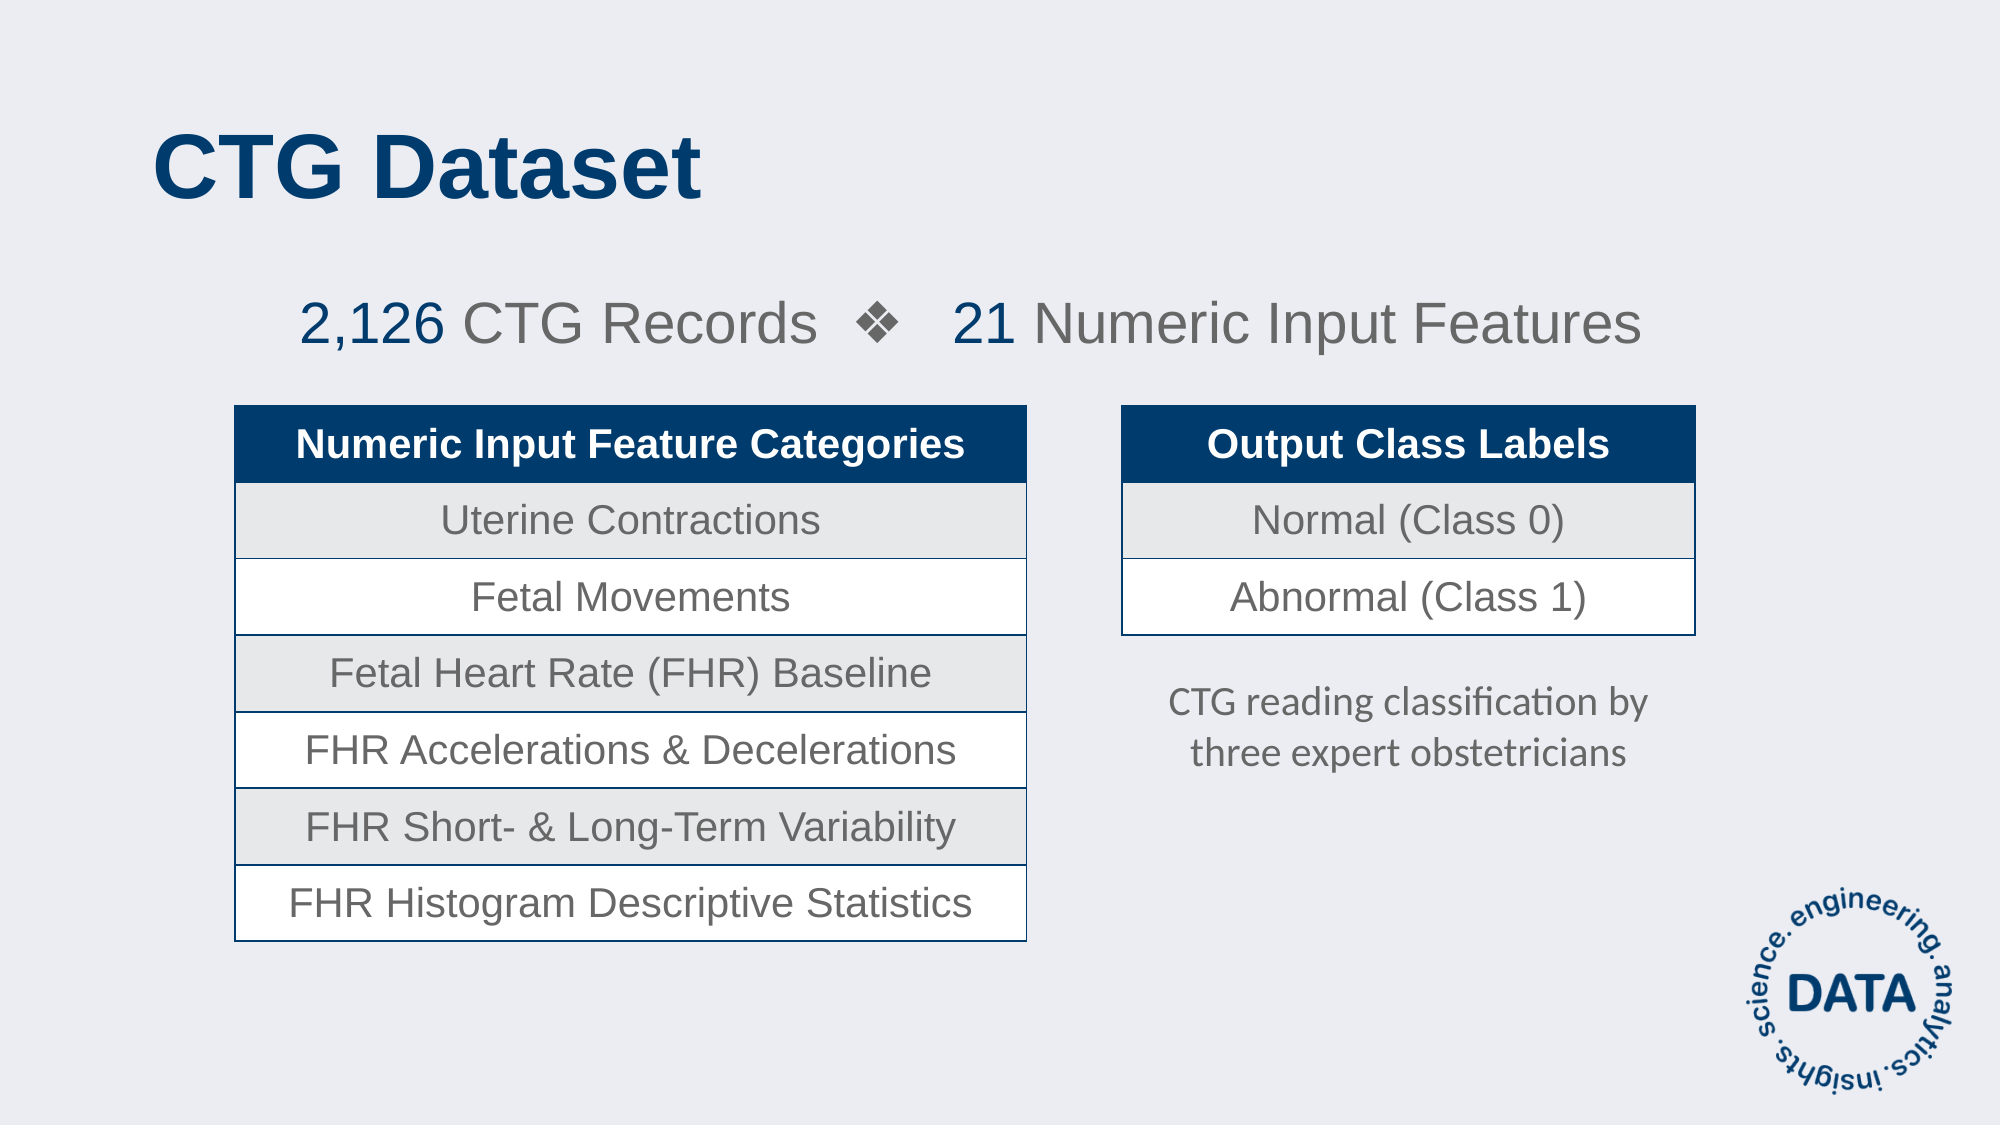

# CTG Dataset
2,126 CTG Records  ❖   21 Numeric Input Features
| Numeric Input Feature Categories |
| --- |
| Uterine Contractions |
| Fetal Movements |
| Fetal Heart Rate (FHR) Baseline |
| FHR Accelerations & Decelerations |
| FHR Short- & Long-Term Variability |
| FHR Histogram Descriptive Statistics |
| Output Class Labels |
| --- |
| Normal (Class 0) |
| Abnormal (Class 1) |
CTG reading classification by three expert obstetricians